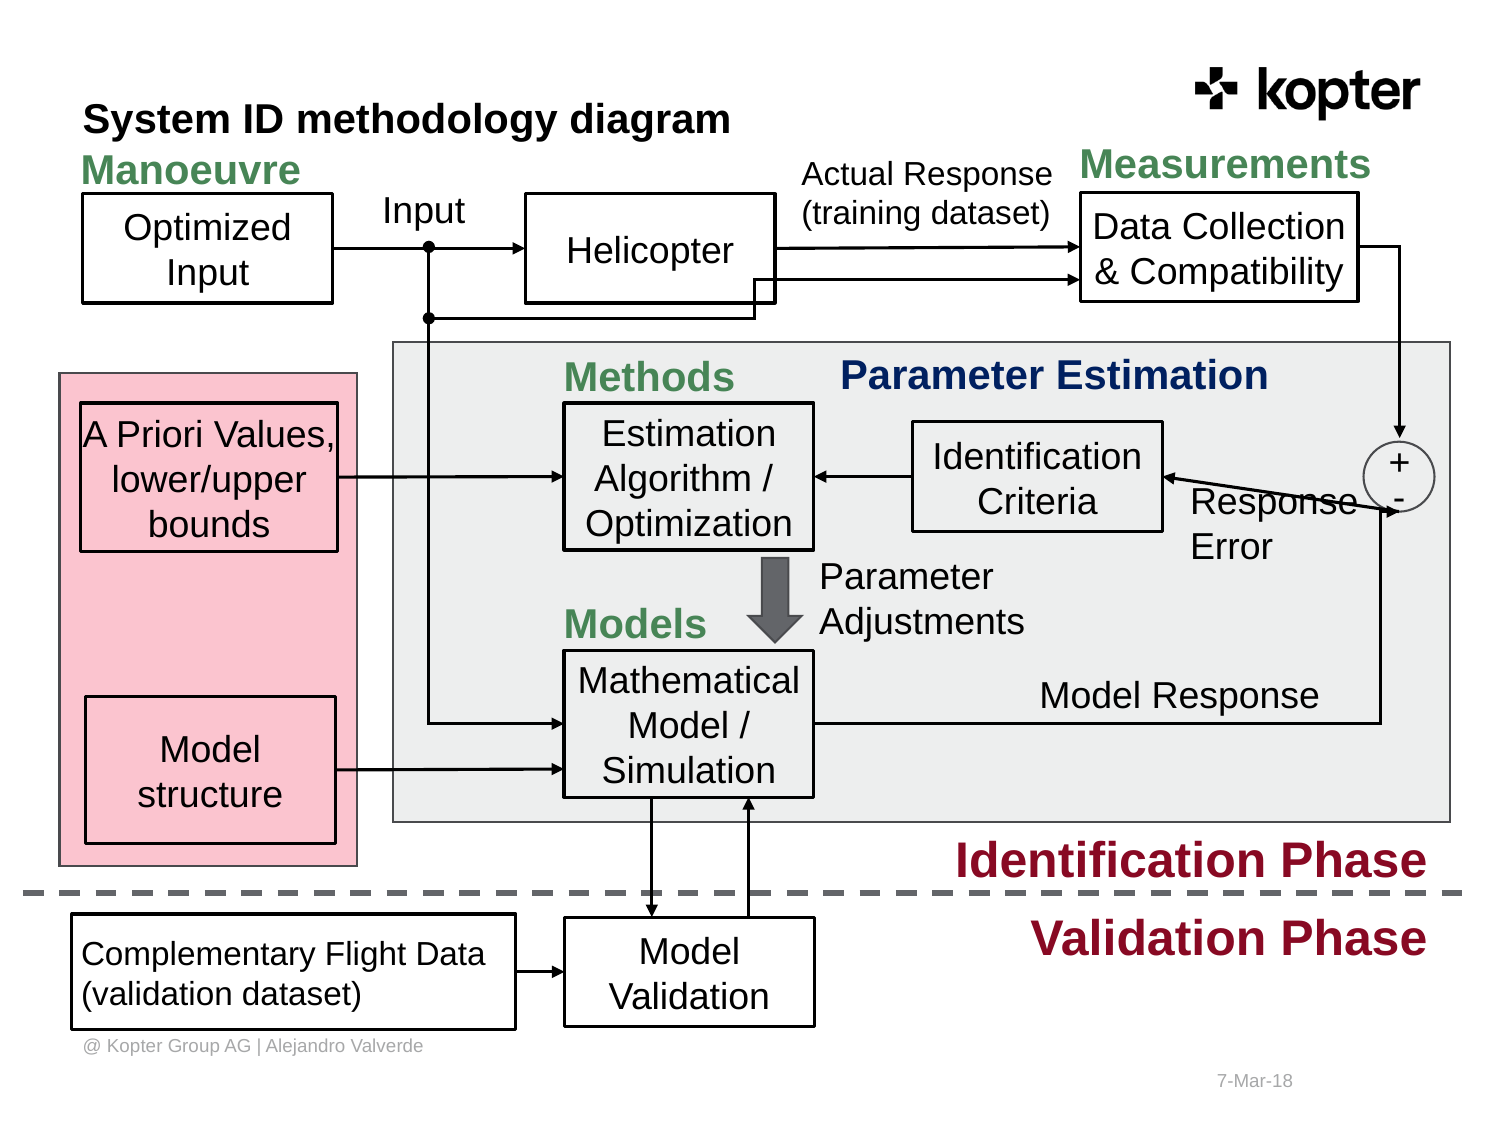

# System ID methodology diagram
Measurements
Manoeuvre
Methods
Models
Actual Response
(training dataset)
Input
Data Collection & Compatibility
Optimized
Input
Helicopter

Parameter Estimation

Estimation
Algorithm /
Optimization
A Priori Values,
lower/upper
bounds
Identification
Criteria
+

-
Response
Error
Parameter
Adjustments

Mathematical
Model / Simulation

Model Response
Model
structure
Identification Phase
Validation Phase
 Complementary Flight Data
 (validation dataset)
Model
Validation
@ Kopter Group AG | Alejandro Valverde
7-Mar-18